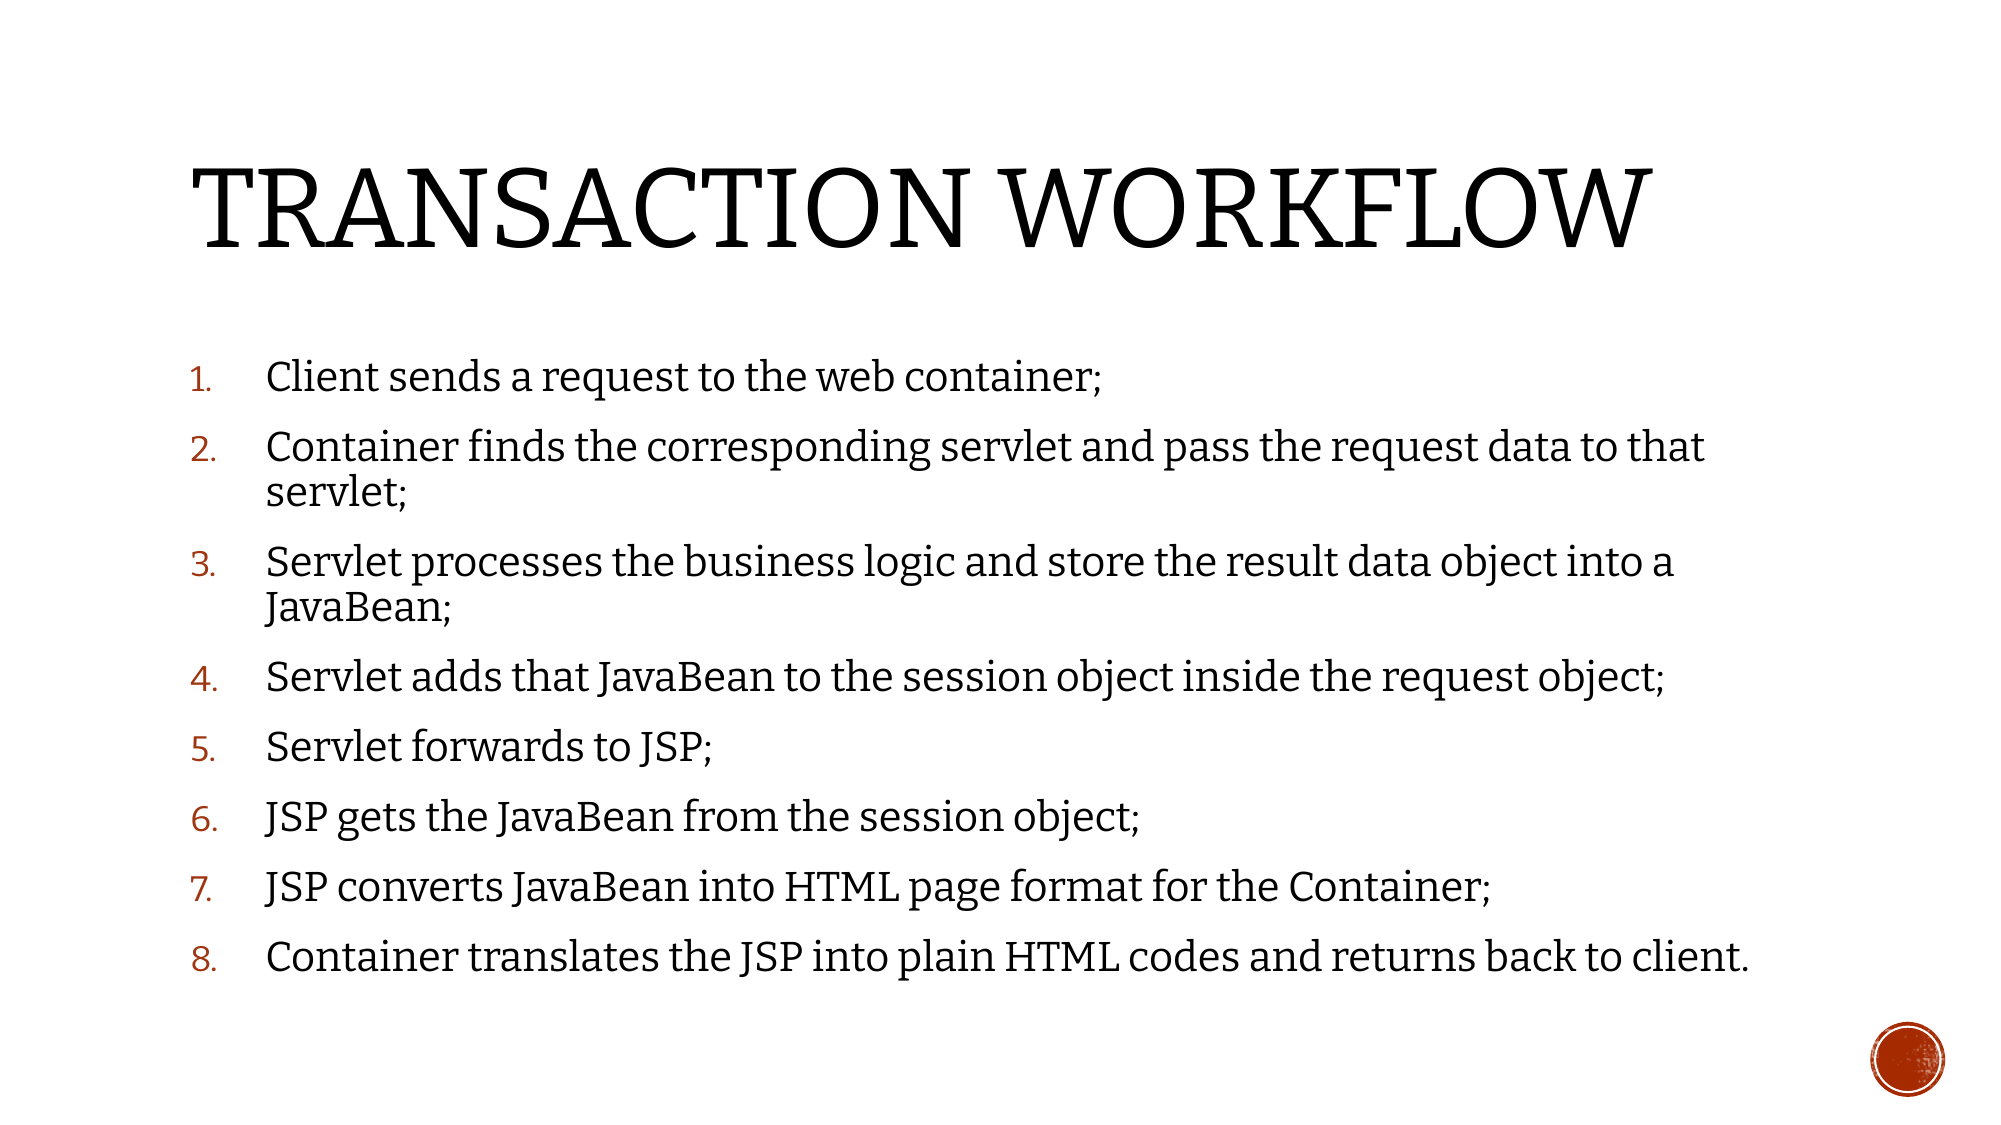

# Transaction Workflow
Client sends a request to the web container;
Container finds the corresponding servlet and pass the request data to that servlet;
Servlet processes the business logic and store the result data object into a JavaBean;
Servlet adds that JavaBean to the session object inside the request object;
Servlet forwards to JSP;
JSP gets the JavaBean from the session object;
JSP converts JavaBean into HTML page format for the Container;
Container translates the JSP into plain HTML codes and returns back to client.